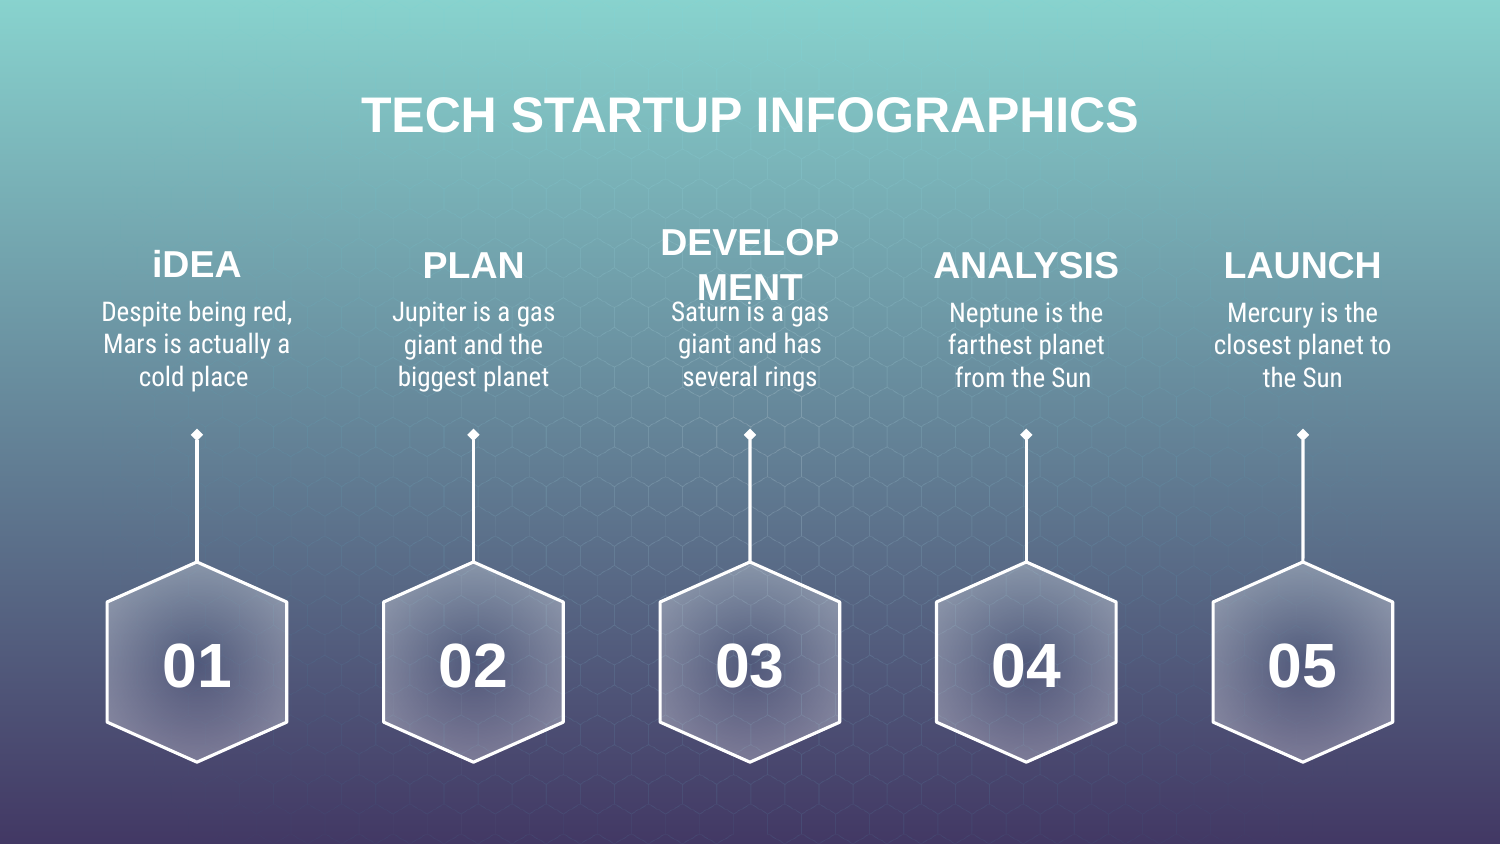

# TECH STARTUP INFOGRAPHICS
iDEA
Despite being red, Mars is actually a cold place

01
DEVELOPMENT
Saturn is a gas giant and has several rings

03
PLAN
Jupiter is a gas giant and the biggest planet

02
ANALYSIS
Neptune is the farthest planet
from the Sun

04
LAUNCH
Mercury is the closest planet to the Sun

05